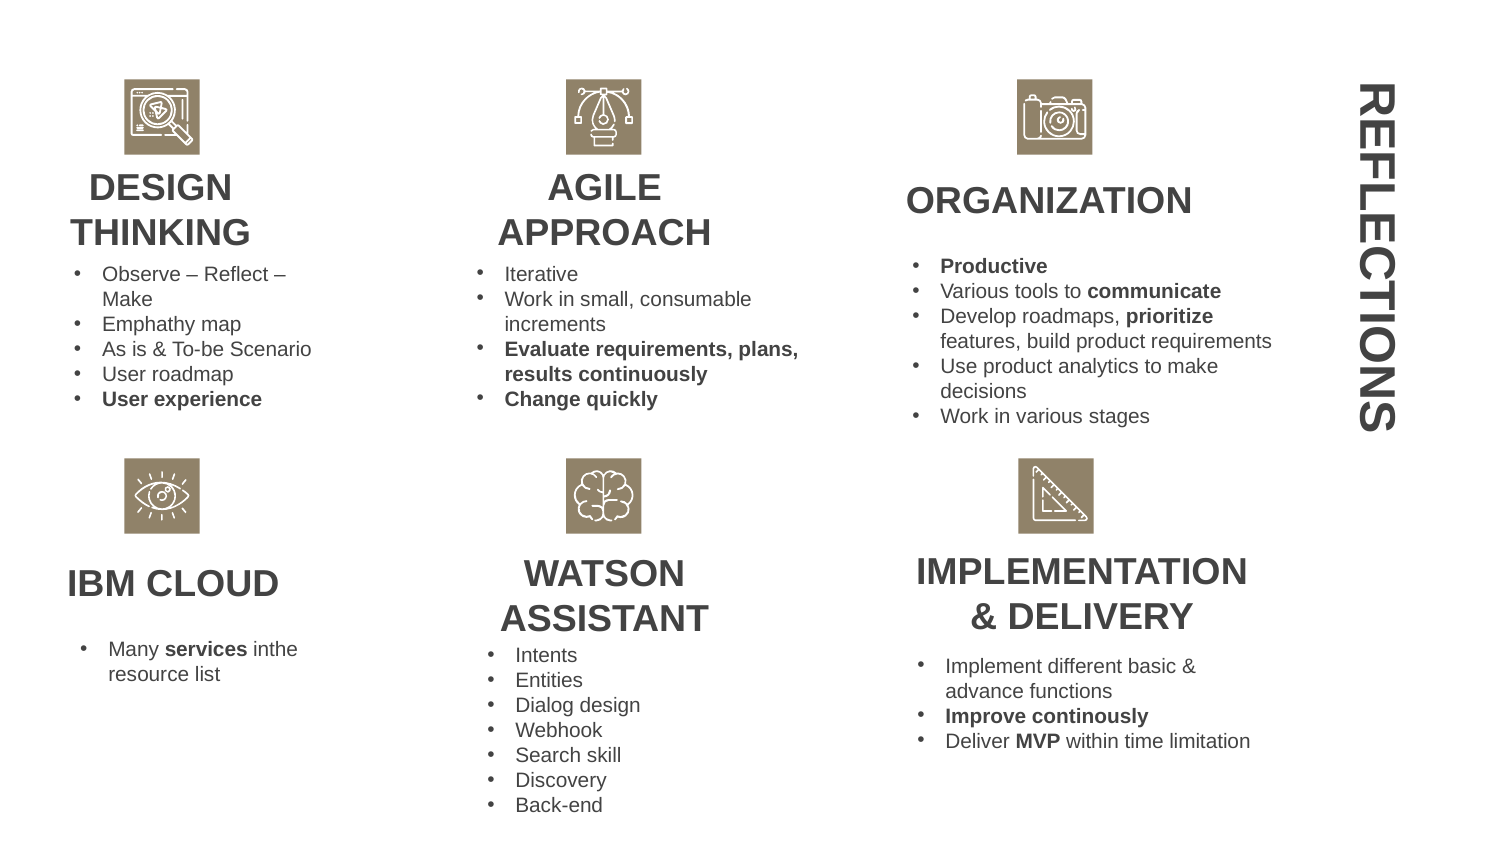

ORGANIZATION
AGILE APPROACH
# DESIGN THINKING
REFLECTIONS
Productive
Various tools to communicate
Develop roadmaps, prioritize features, build product requirements
Use product analytics to make decisions
Work in various stages
Iterative
Work in small, consumable increments
Evaluate requirements, plans, results continuously
Change quickly
Observe – Reflect – Make
Emphathy map
As is & To-be Scenario
User roadmap
User experience

IBM CLOUD
IMPLEMENTATION & DELIVERY
WATSON ASSISTANT
Many services inthe resource list

Intents
Entities
Dialog design
Webhook
Search skill
Discovery
Back-end
Implement different basic & advance functions
Improve continously
Deliver MVP within time limitation